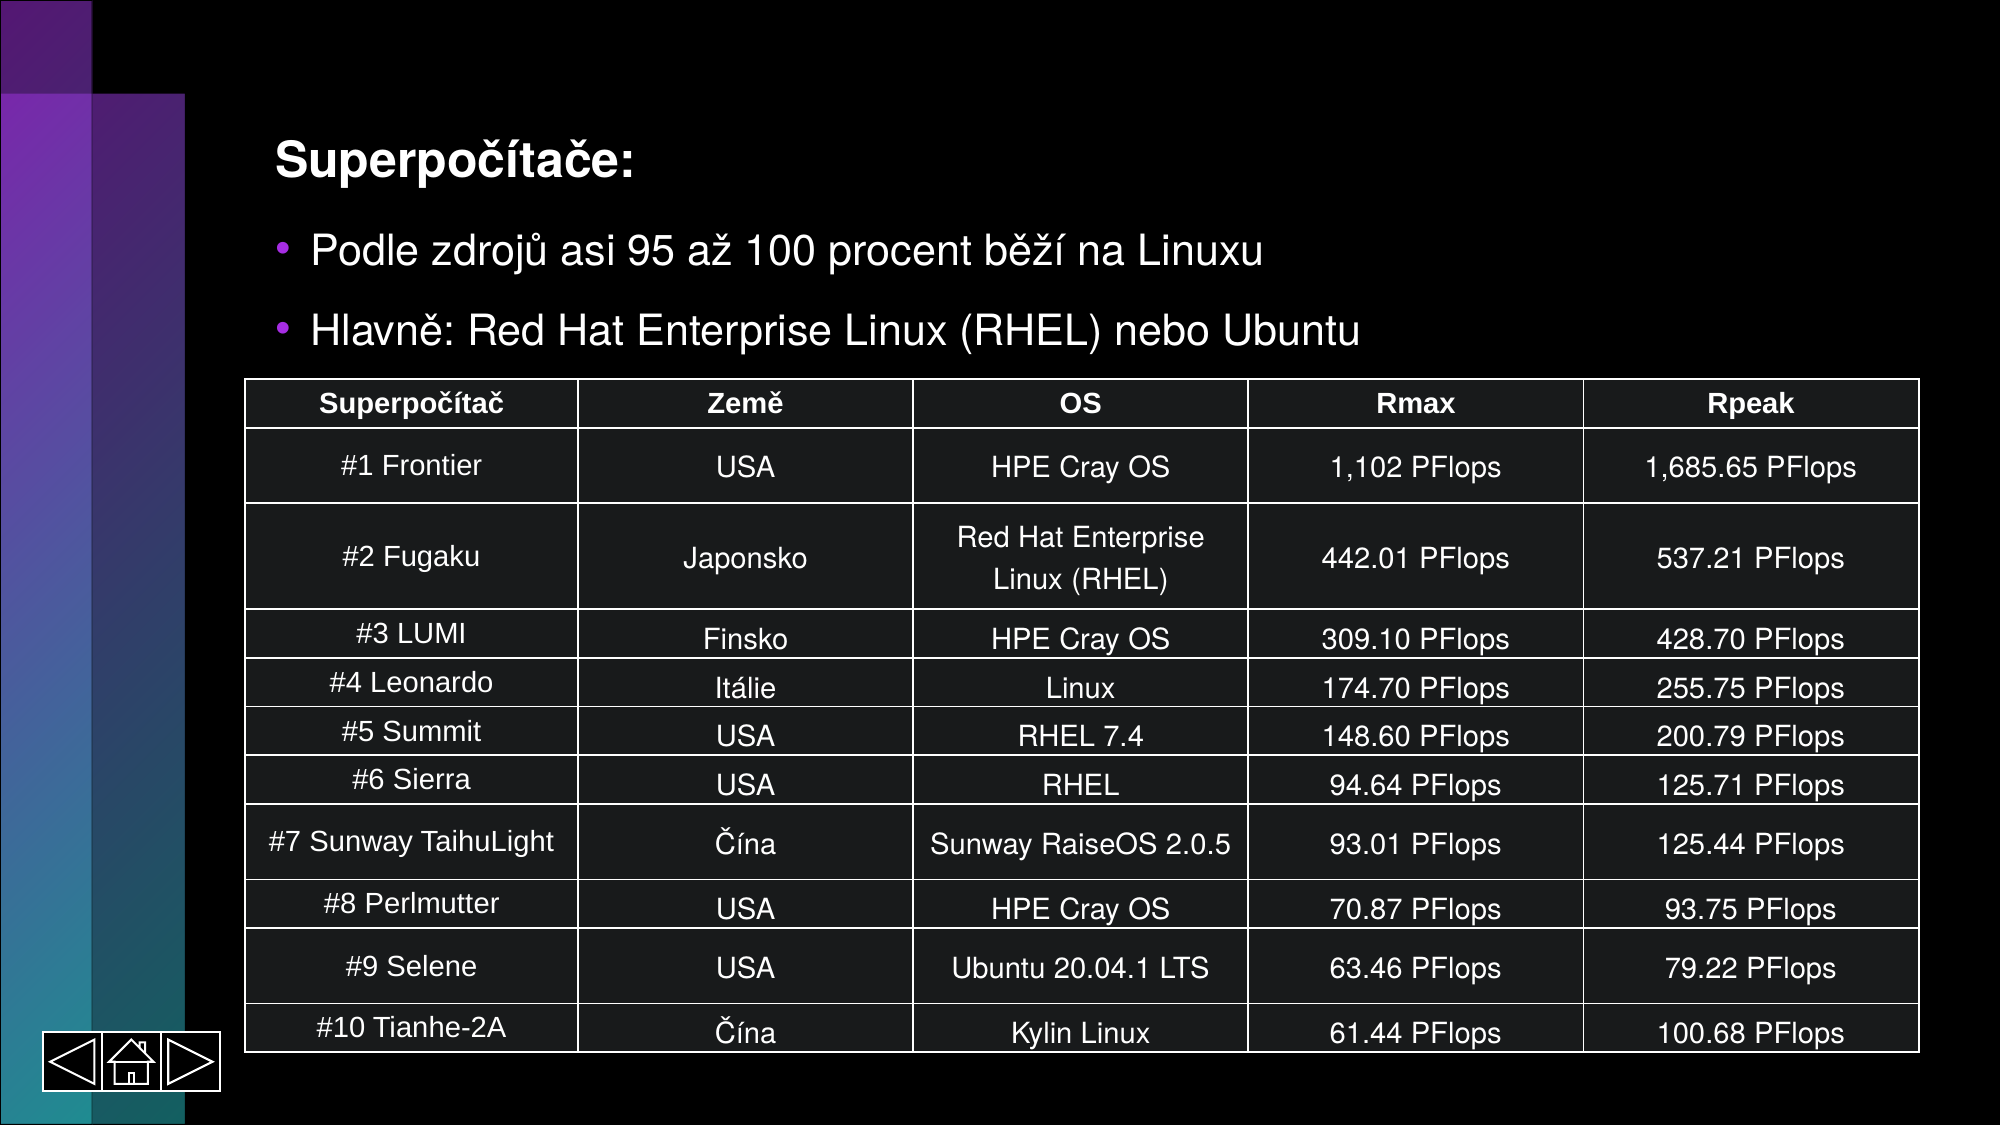

Superpočítače:
Podle zdrojů asi 95 až 100 procent běží na Linuxu
Hlavně: Red Hat Enterprise Linux (RHEL) nebo Ubuntu

| Superpočítač | Země | OS | Rmax | Rpeak |
| --- | --- | --- | --- | --- |
| #1 Frontier | USA | HPE Cray OS | 1,102 PFlops | 1,685.65 PFlops |
| #2 Fugaku | Japonsko | Red Hat Enterprise Linux (RHEL) | 442.01 PFlops | 537.21 PFlops |
| #3 LUMI | Finsko | HPE Cray OS | 309.10 PFlops | 428.70 PFlops |
| #4 Leonardo | Itálie | Linux | 174.70 PFlops | 255.75 PFlops |
| #5 Summit | USA | RHEL 7.4 | 148.60 PFlops | 200.79 PFlops |
| #6 Sierra | USA | RHEL | 94.64 PFlops | 125.71 PFlops |
| #7 Sunway TaihuLight | Čína | Sunway RaiseOS 2.0.5 | 93.01 PFlops | 125.44 PFlops |
| #8 Perlmutter | USA | HPE Cray OS | 70.87 PFlops | 93.75 PFlops |
| #9 Selene | USA | Ubuntu 20.04.1 LTS | 63.46 PFlops | 79.22 PFlops |
| #10 Tianhe-2A | Čína | Kylin Linux | 61.44 PFlops | 100.68 PFlops |